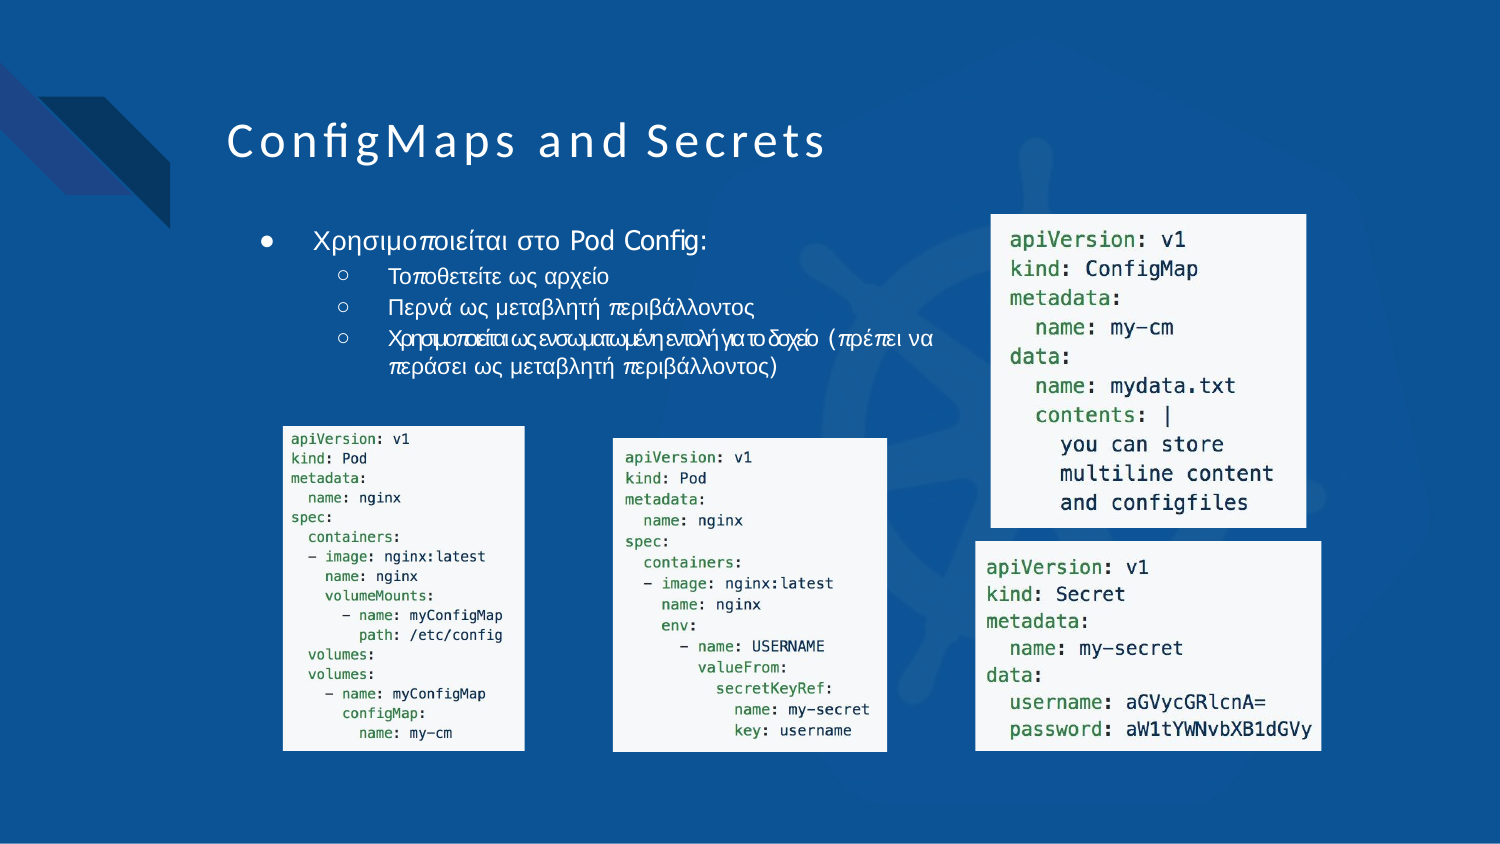

# ConfigMaps and Secrets

Χρησιμοποιείται στο Pod Config:
Τοποθετείτε ως αρχείο
Περνά ως μεταβλητή περιβάλλοντος
Χρησιμοποιείται ως ενσωματωμένη εντολή για το δοχείο  (πρέπει να περάσει ως μεταβλητή περιβάλλοντος)